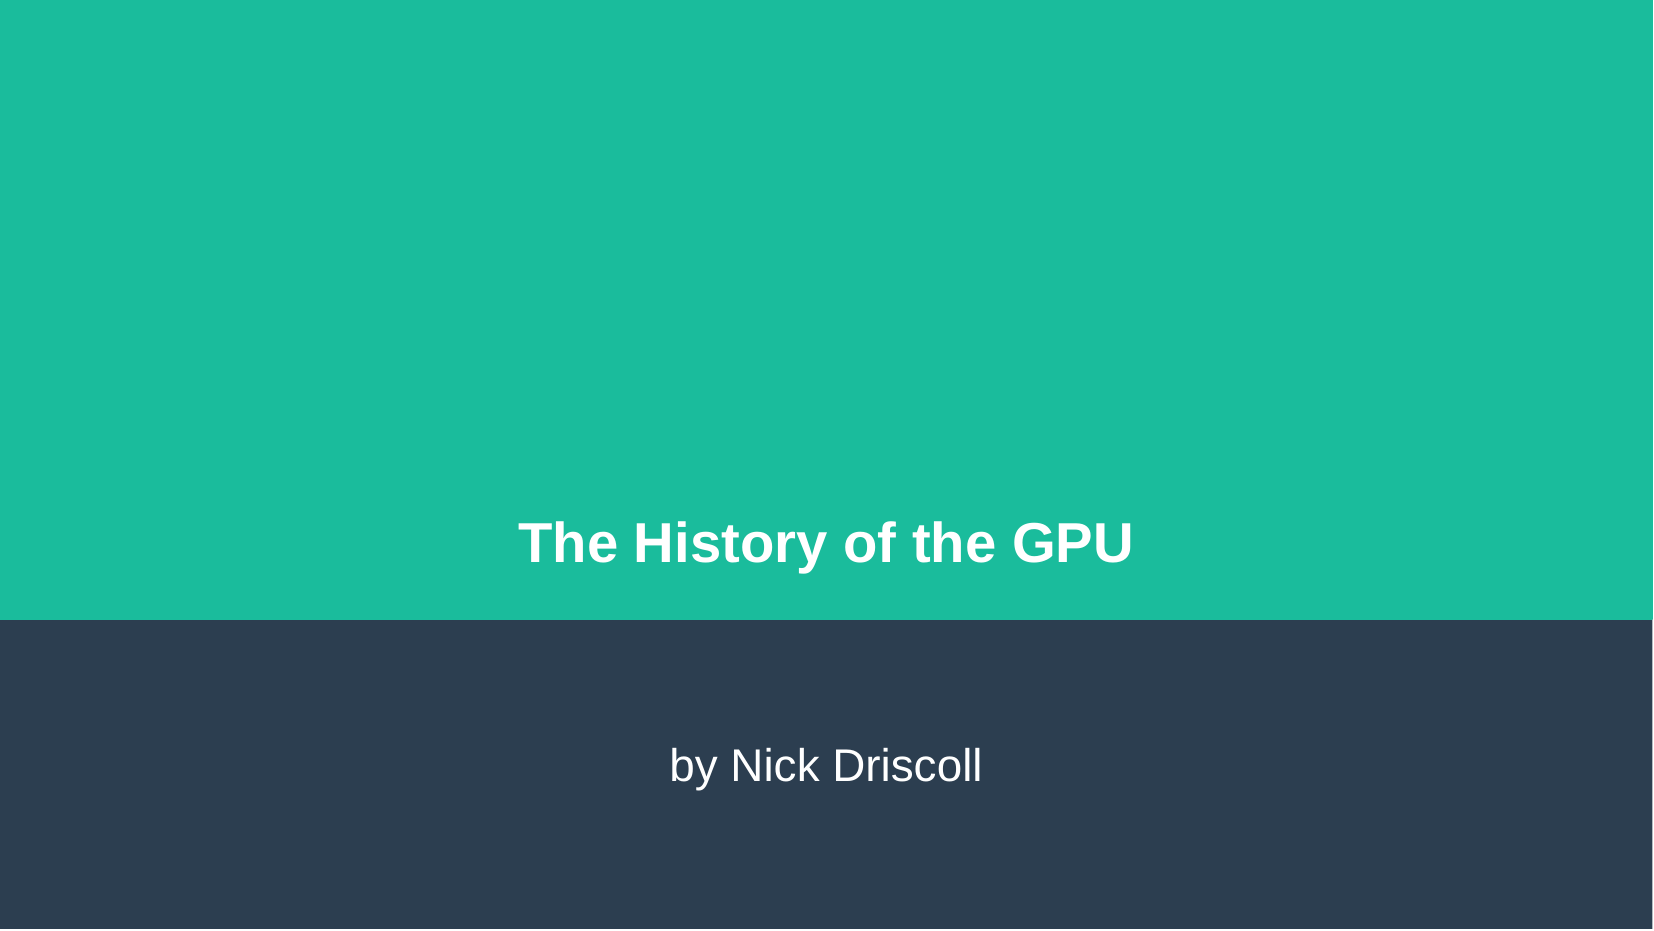

# The History of the GPU
by Nick Driscoll